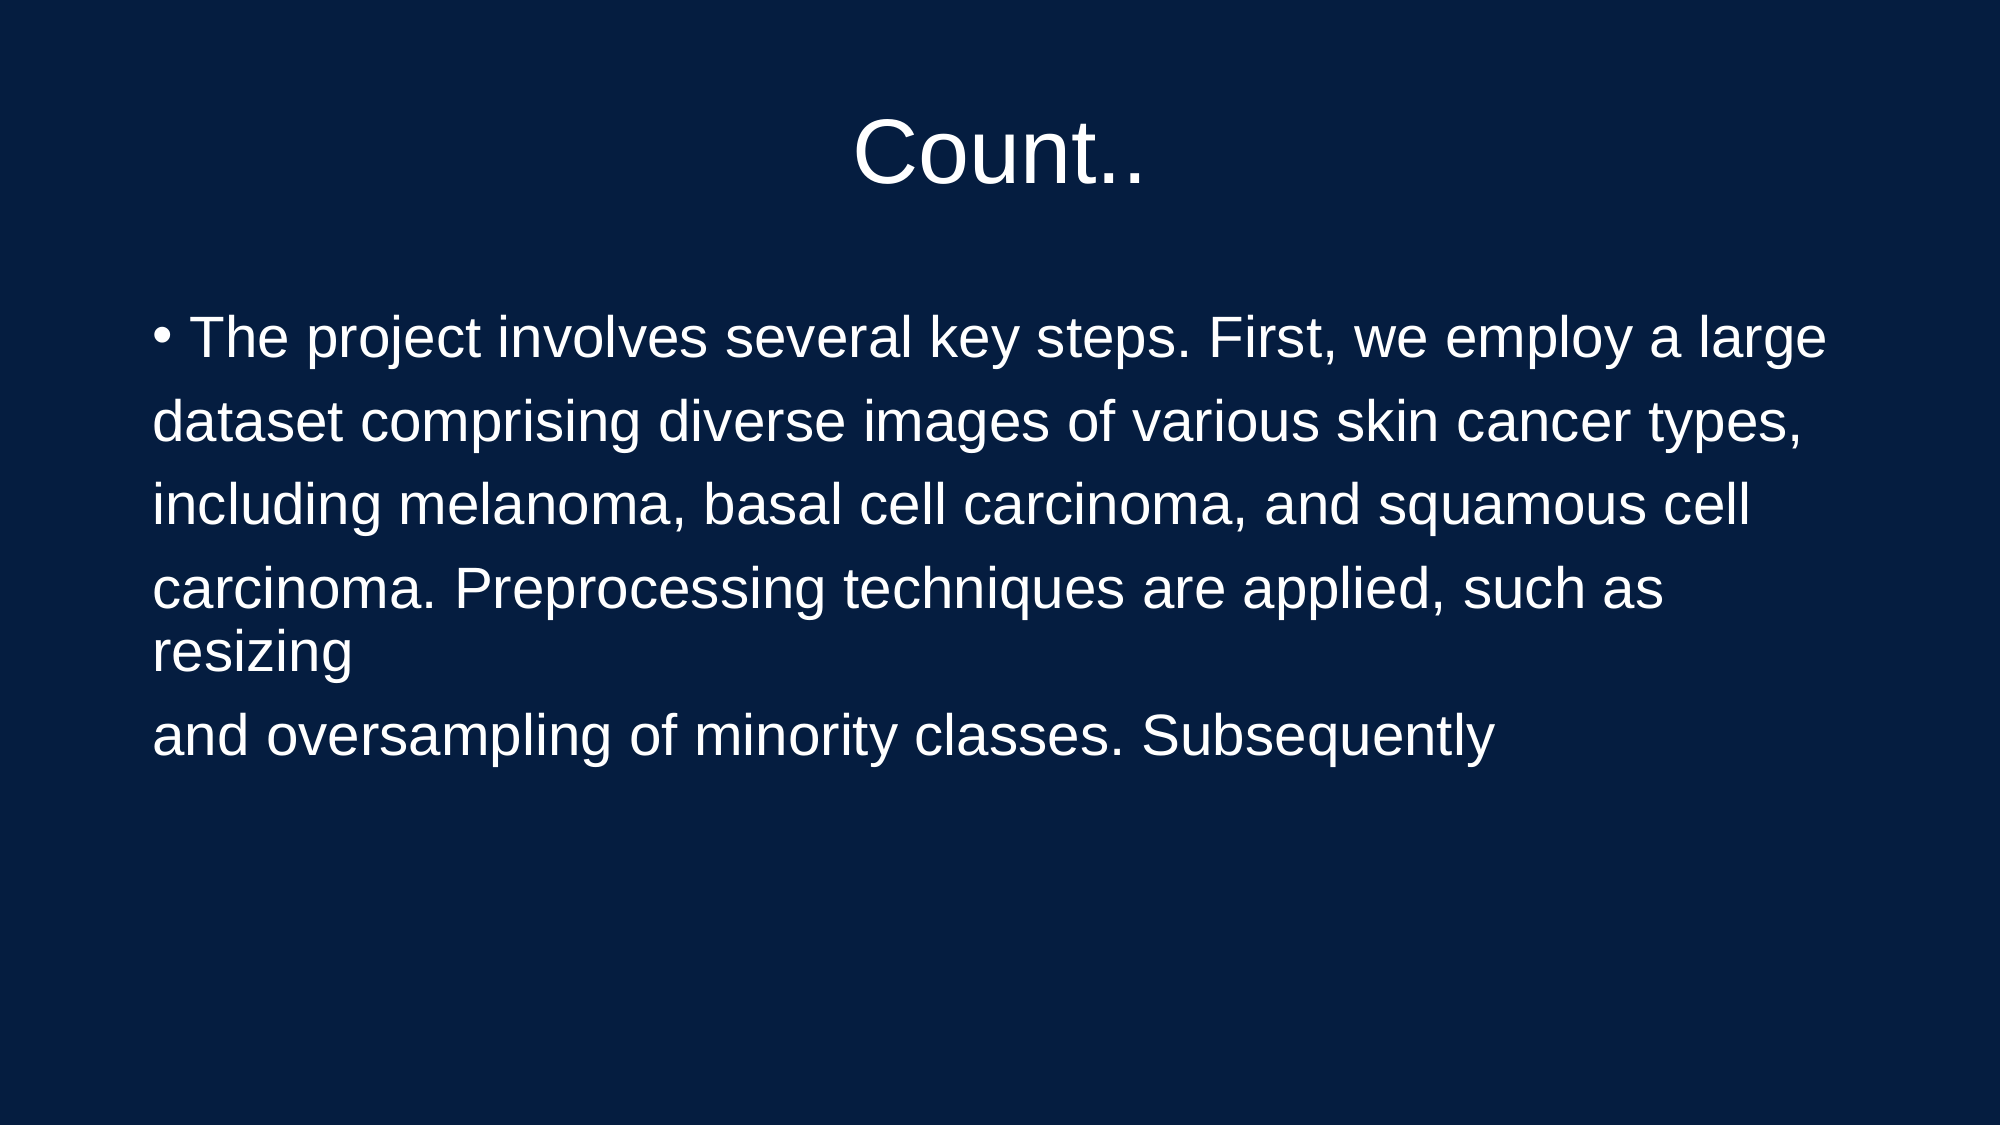

# Count..
The project involves several key steps. First, we employ a large
dataset comprising diverse images of various skin cancer types,
including melanoma, basal cell carcinoma, and squamous cell
carcinoma. Preprocessing techniques are applied, such as resizing
and oversampling of minority classes. Subsequently